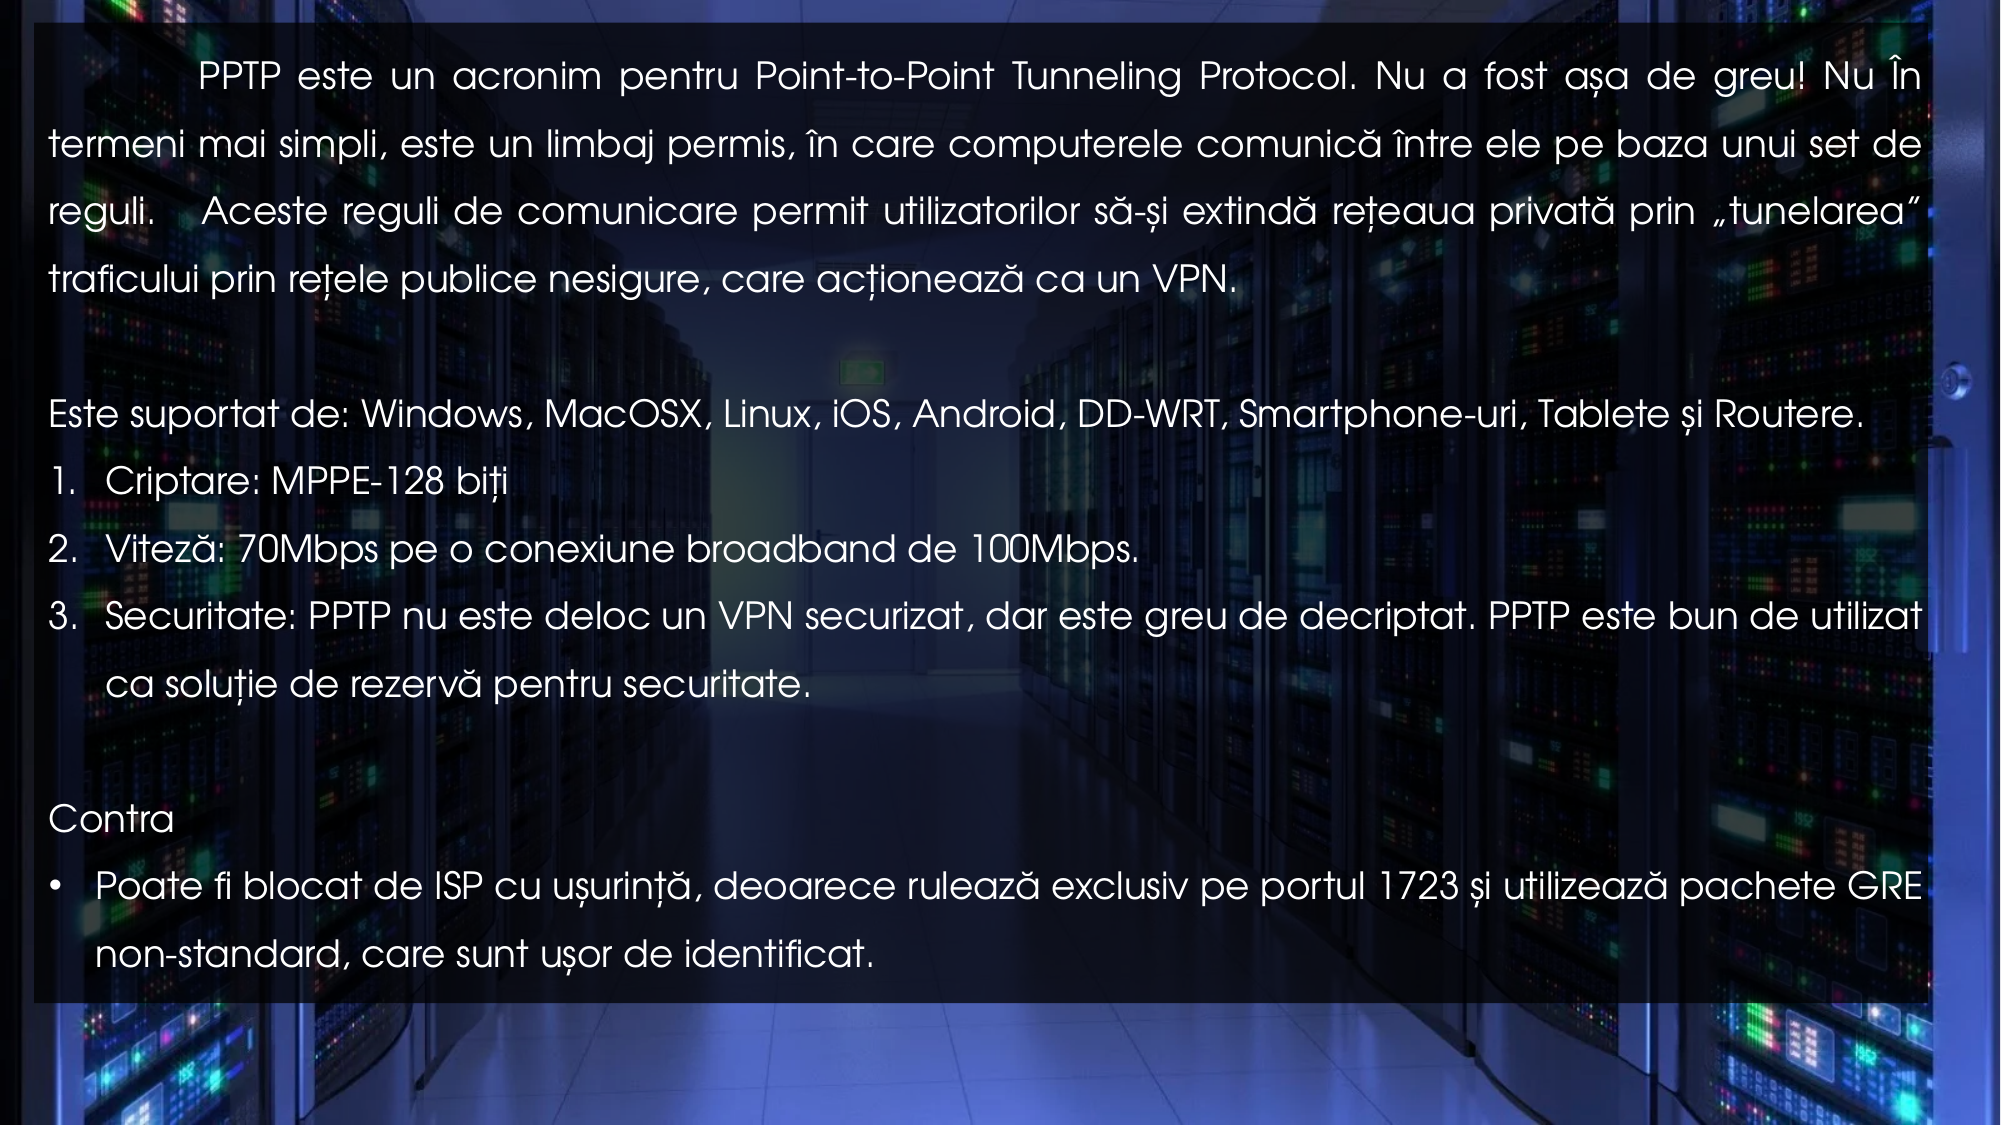

PPTP este un acronim pentru Point-to-Point Tunneling Protocol. Nu a fost așa de greu! Nu În termeni mai simpli, este un limbaj permis, în care computerele comunică între ele pe baza unui set de reguli. 	Aceste reguli de comunicare permit utilizatorilor să-și extindă rețeaua privată prin „tunelarea” traficului prin rețele publice nesigure, care acționează ca un VPN.

Este suportat de: Windows, MacOSX, Linux, iOS, Android, DD-WRT, Smartphone-uri, Tablete și Routere.
Criptare: MPPE-128 biți
Viteză: 70Mbps pe o conexiune broadband de 100Mbps.
Securitate: PPTP nu este deloc un VPN securizat, dar este greu de decriptat. PPTP este bun de utilizat ca soluție de rezervă pentru securitate.

Contra
Poate fi blocat de ISP cu ușurință, deoarece rulează exclusiv pe portul 1723 și utilizează pachete GRE non-standard, care sunt ușor de identificat.